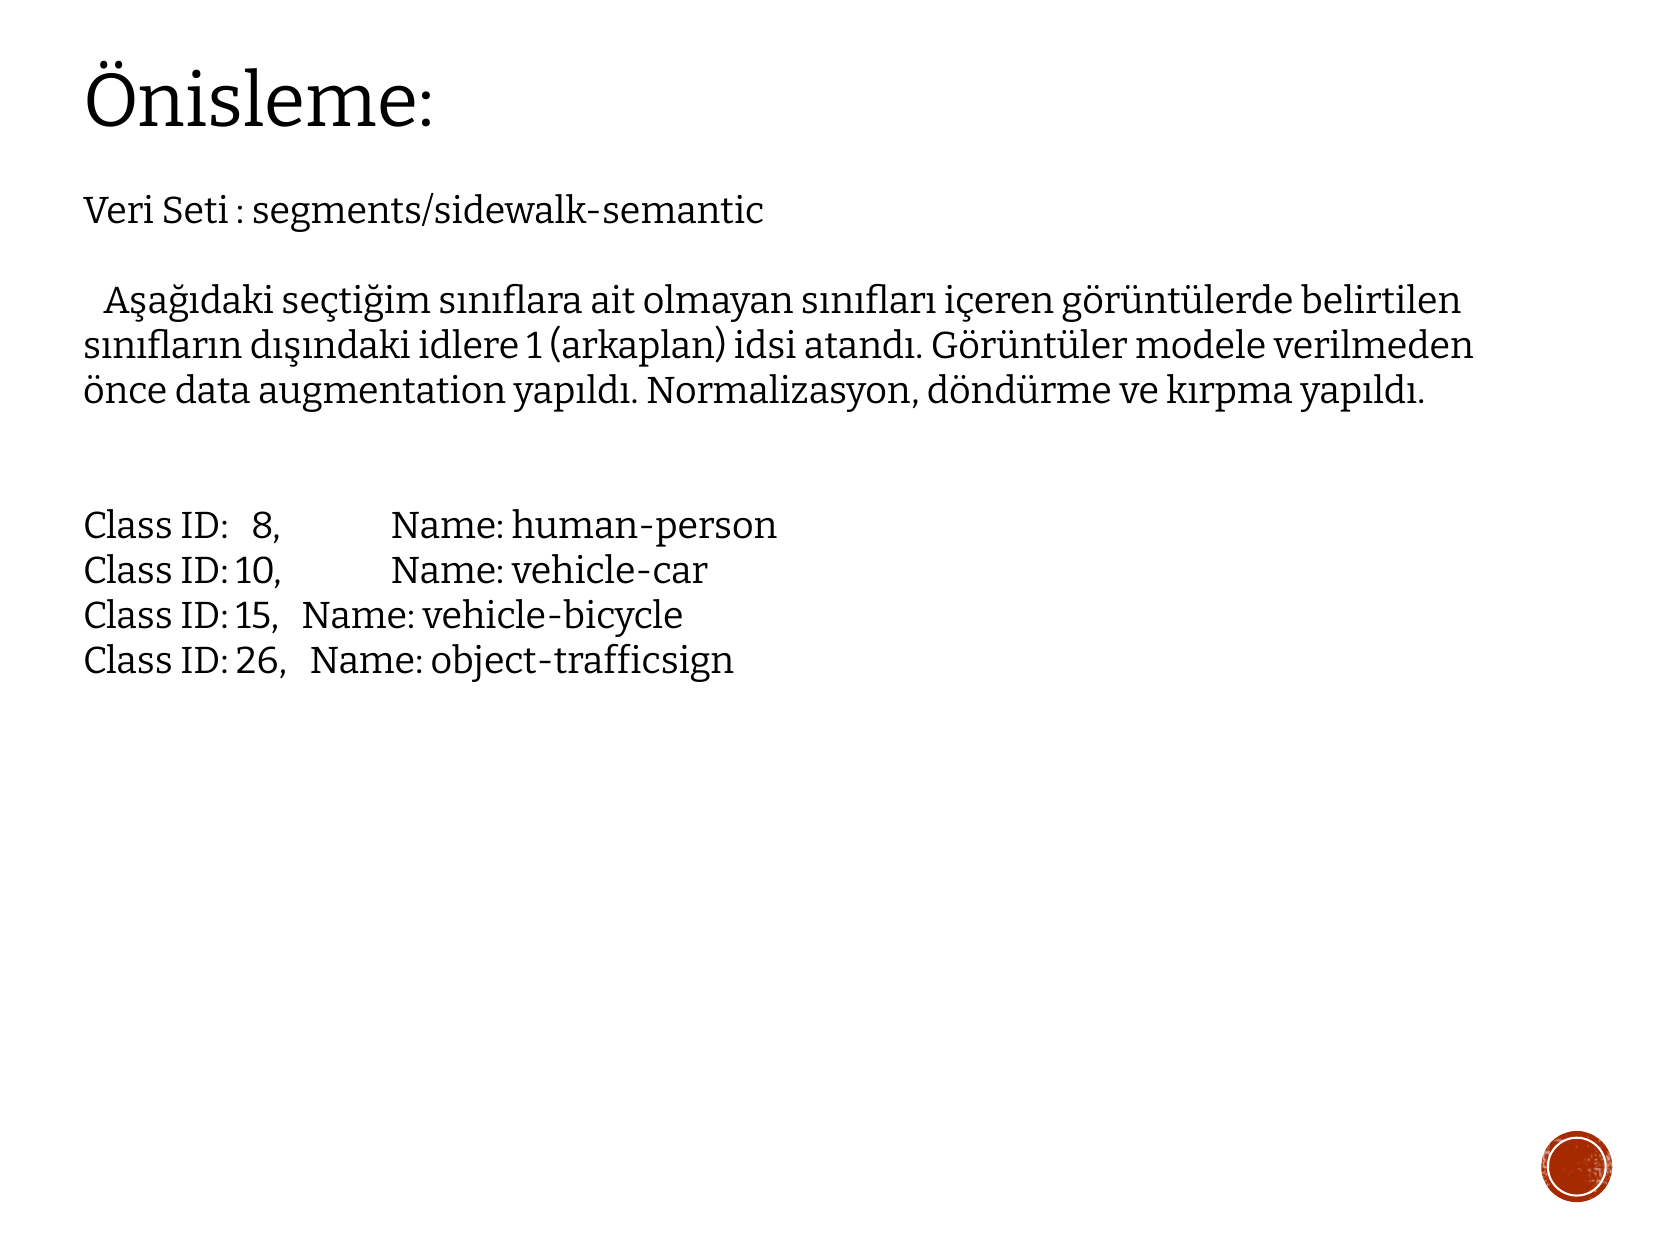

Önisleme:

Veri Seti : segments/sidewalk-semantic

   Aşağıdaki seçtiğim sınıflara ait olmayan sınıfları içeren görüntülerde belirtilen sınıfların dışındaki idlere 1 (arkaplan) idsi atandı. Görüntüler modele verilmeden önce data augmentation yapıldı. Normalizasyon, döndürme ve kırpma yapıldı.

Class ID:   8,	 Name: human-person
Class ID: 10, 	 Name: vehicle-car
Class ID: 15,   Name: vehicle-bicycle
Class ID: 26,   Name: object-trafficsign